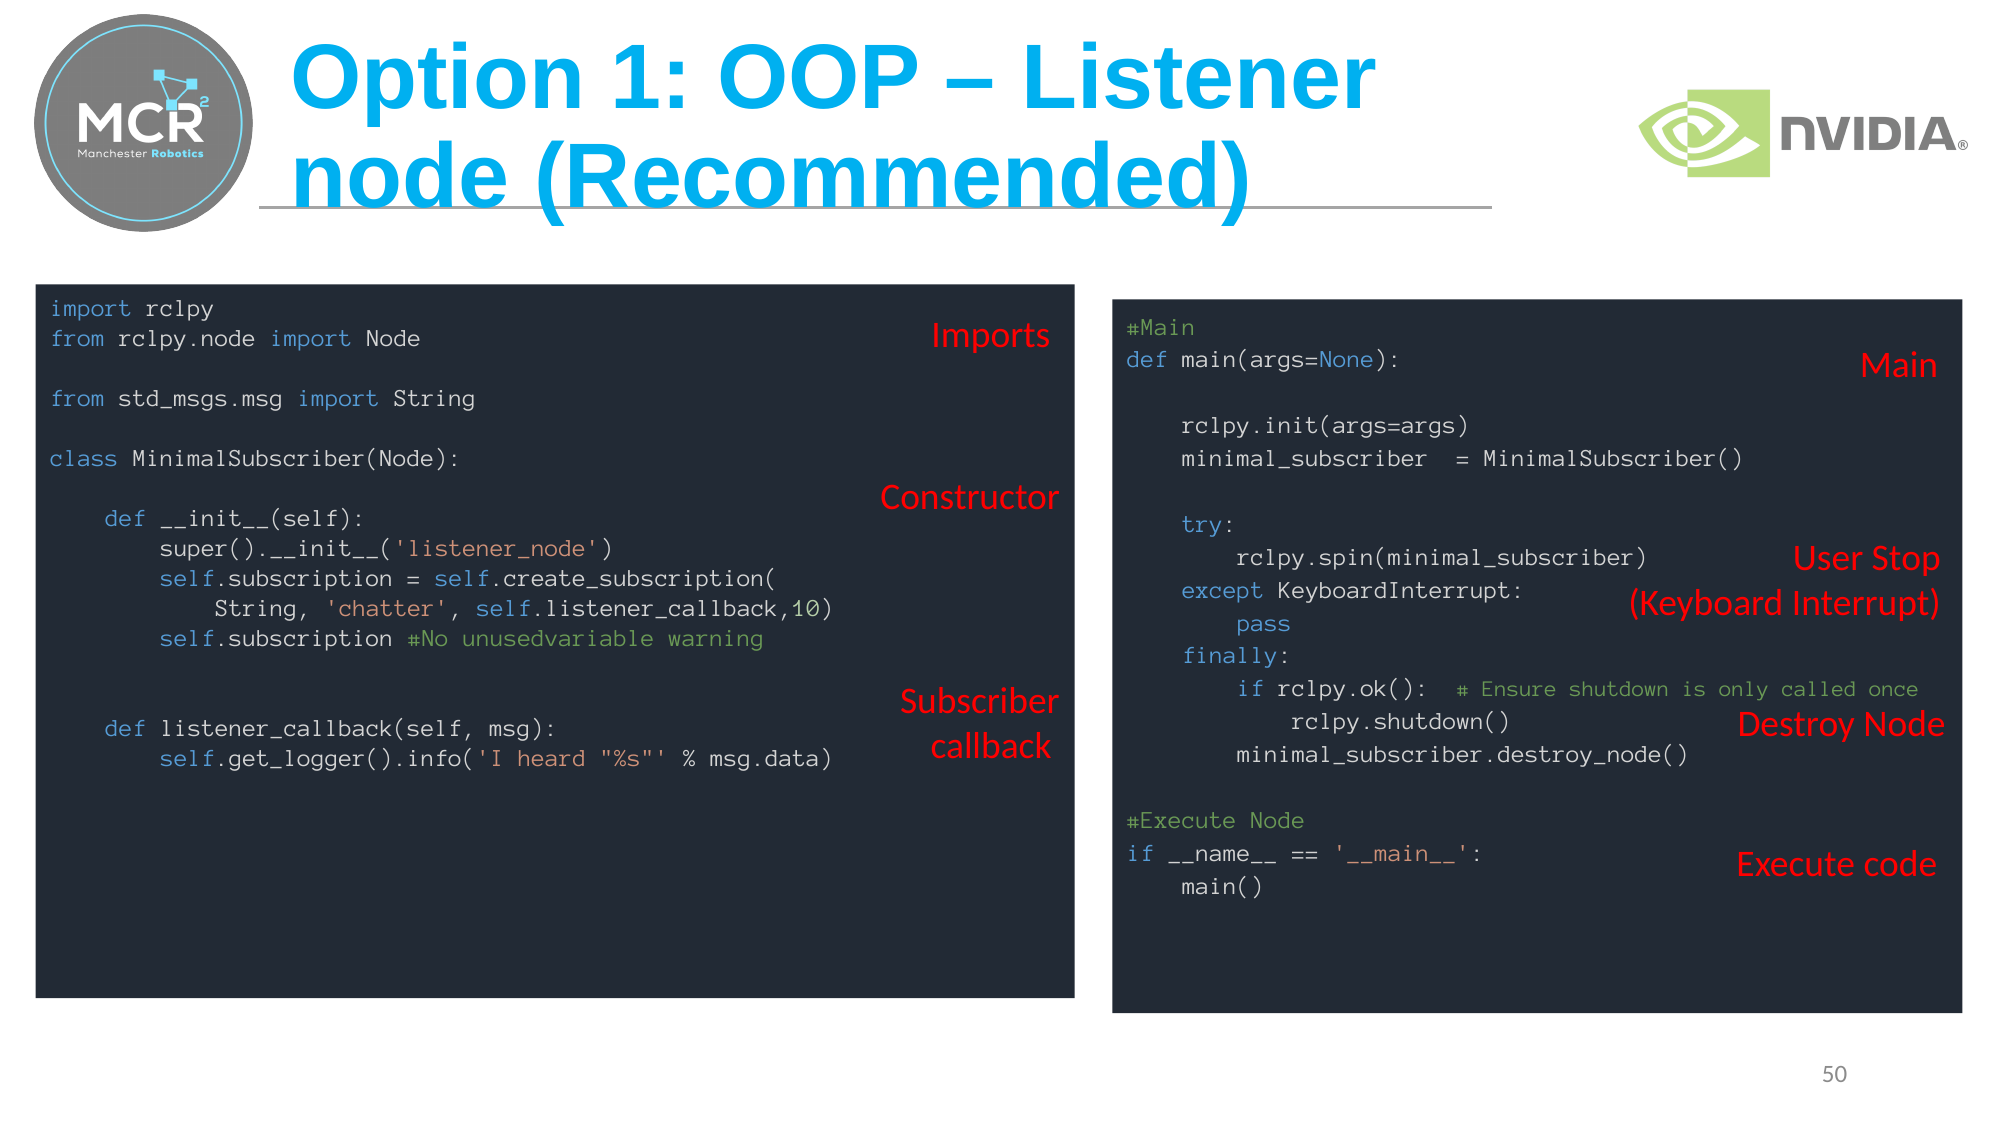

# Option 1: OOP – Listener node (Recommended)
import rclpy
from rclpy.node import Node
from std_msgs.msg import String
class MinimalSubscriber(Node):

    def __init__(self):
        super().__init__('listener_node')
        self.subscription = self.create_subscription(
            String, 'chatter', self.listener_callback,10)
        self.subscription #No unusedvariable warning

    def listener_callback(self, msg):
        self.get_logger().info('I heard "%s"' % msg.data)

#Main
def main(args=None):

    rclpy.init(args=args)
    minimal_subscriber  = MinimalSubscriber()

    try:
        rclpy.spin(minimal_subscriber)
    except KeyboardInterrupt:
        pass
    finally:
        if rclpy.ok():  # Ensure shutdown is only called once
            rclpy.shutdown()
        minimal_subscriber.destroy_node()
#Execute Node
if __name__ == '__main__':
    main()
Imports
Main
Constructor
User Stop
(Keyboard Interrupt)
Subscriber callback
Destroy Node
Execute code
50